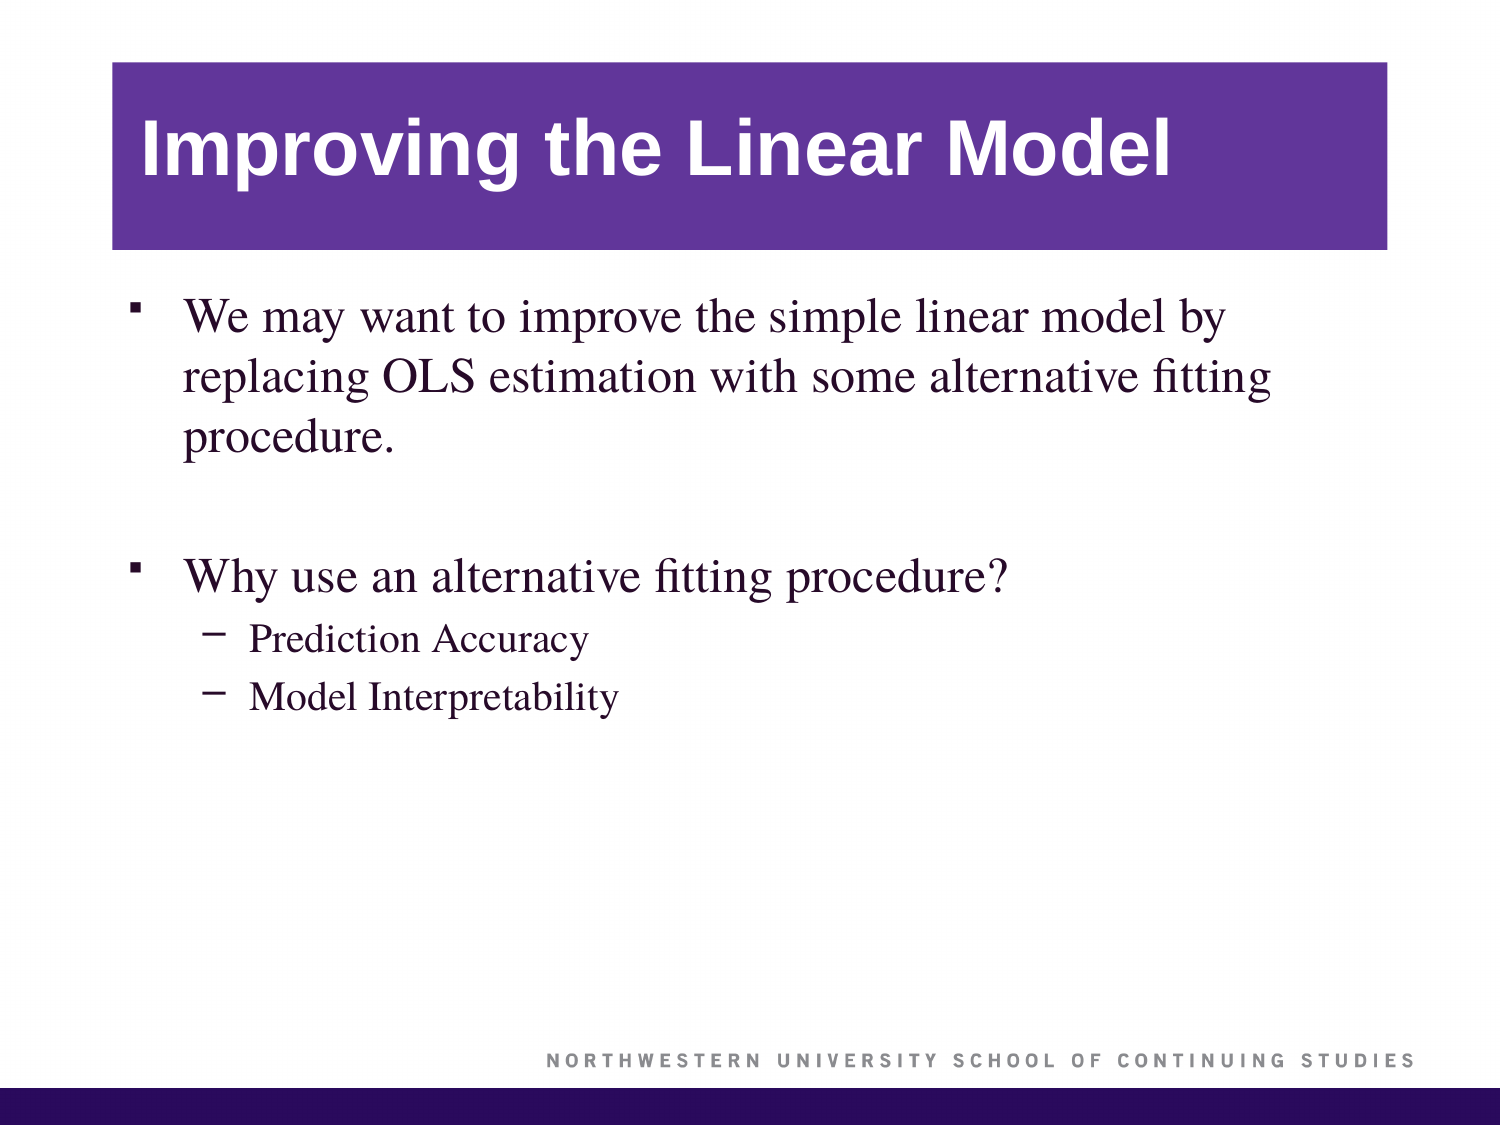

# Improving the Linear Model
We may want to improve the simple linear model by replacing OLS estimation with some alternative fitting procedure.

Why use an alternative fitting procedure?
Prediction Accuracy
Model Interpretability